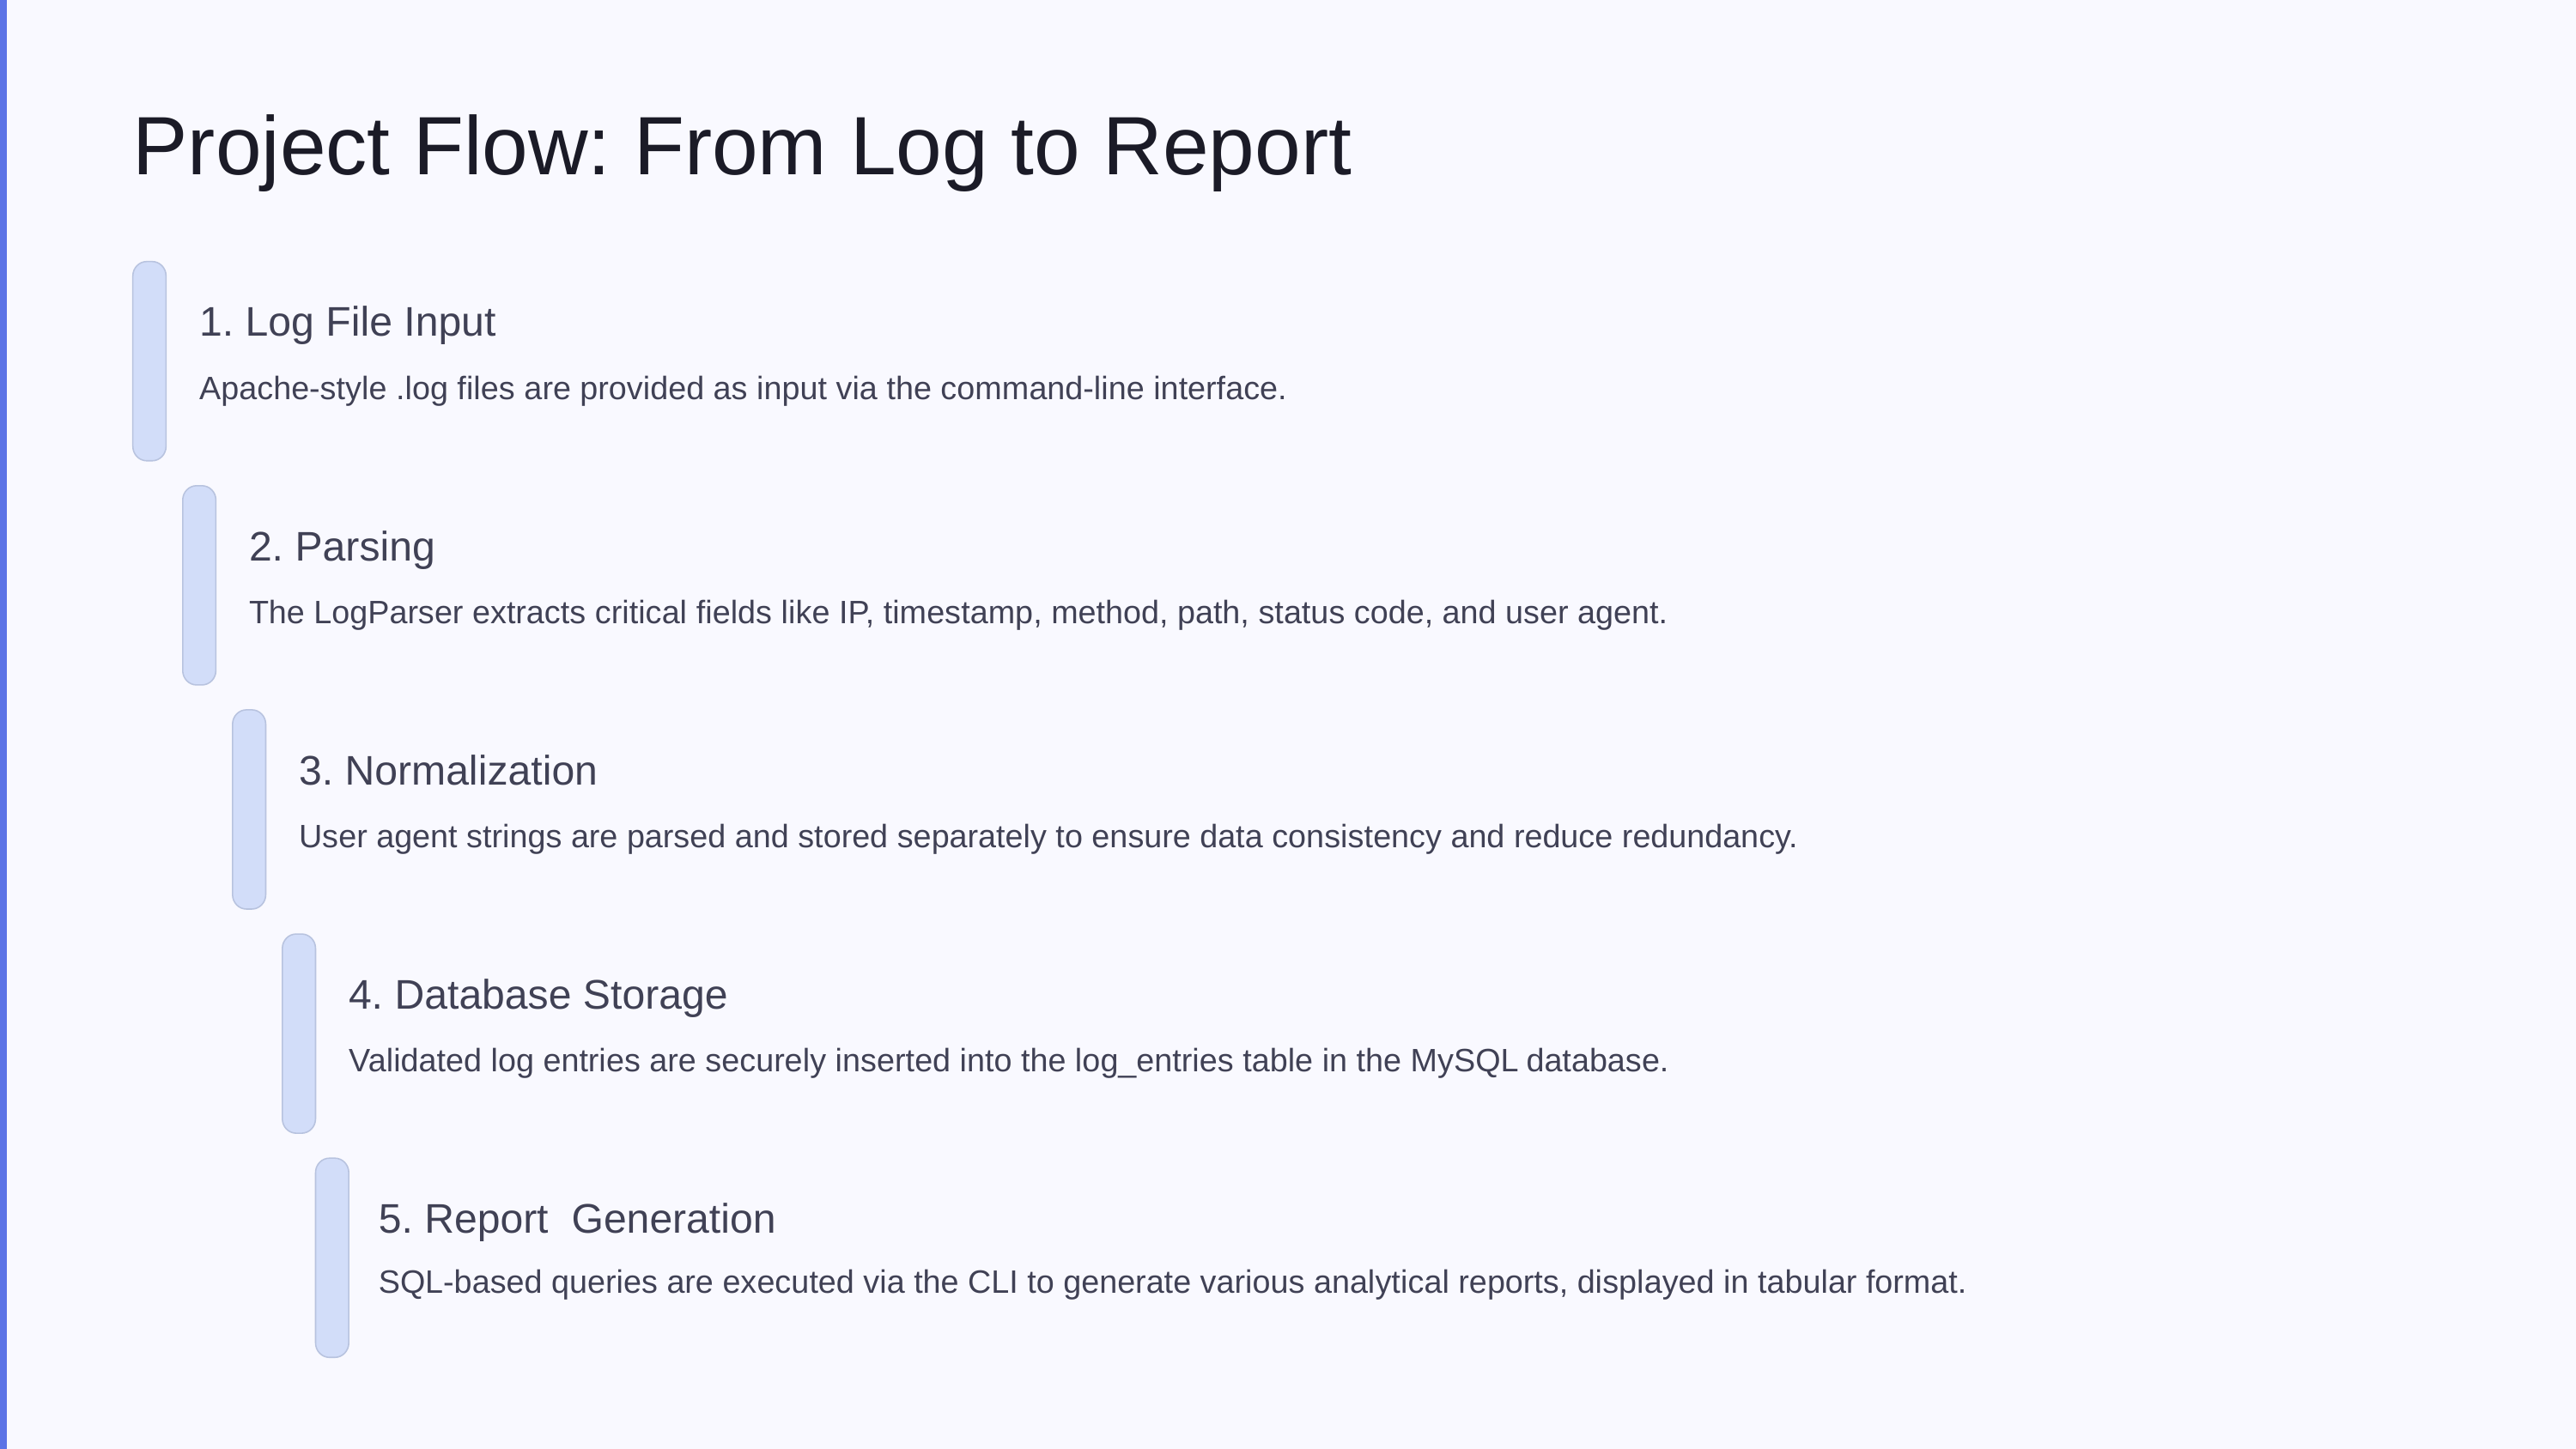

Project Flow: From Log to Report

1. Log File Input
Apache-style .log files are provided as input via the command-line interface.

2. Parsing
The LogParser extracts critical fields like IP, timestamp, method, path, status code, and user agent.

3. Normalization
User agent strings are parsed and stored separately to ensure data consistency and reduce redundancy.

4. Database Storage
Validated log entries are securely inserted into the log_entries table in the MySQL database.

5. Report  Generation
SQL-based queries are executed via the CLI to generate various analytical reports, displayed in tabular format.